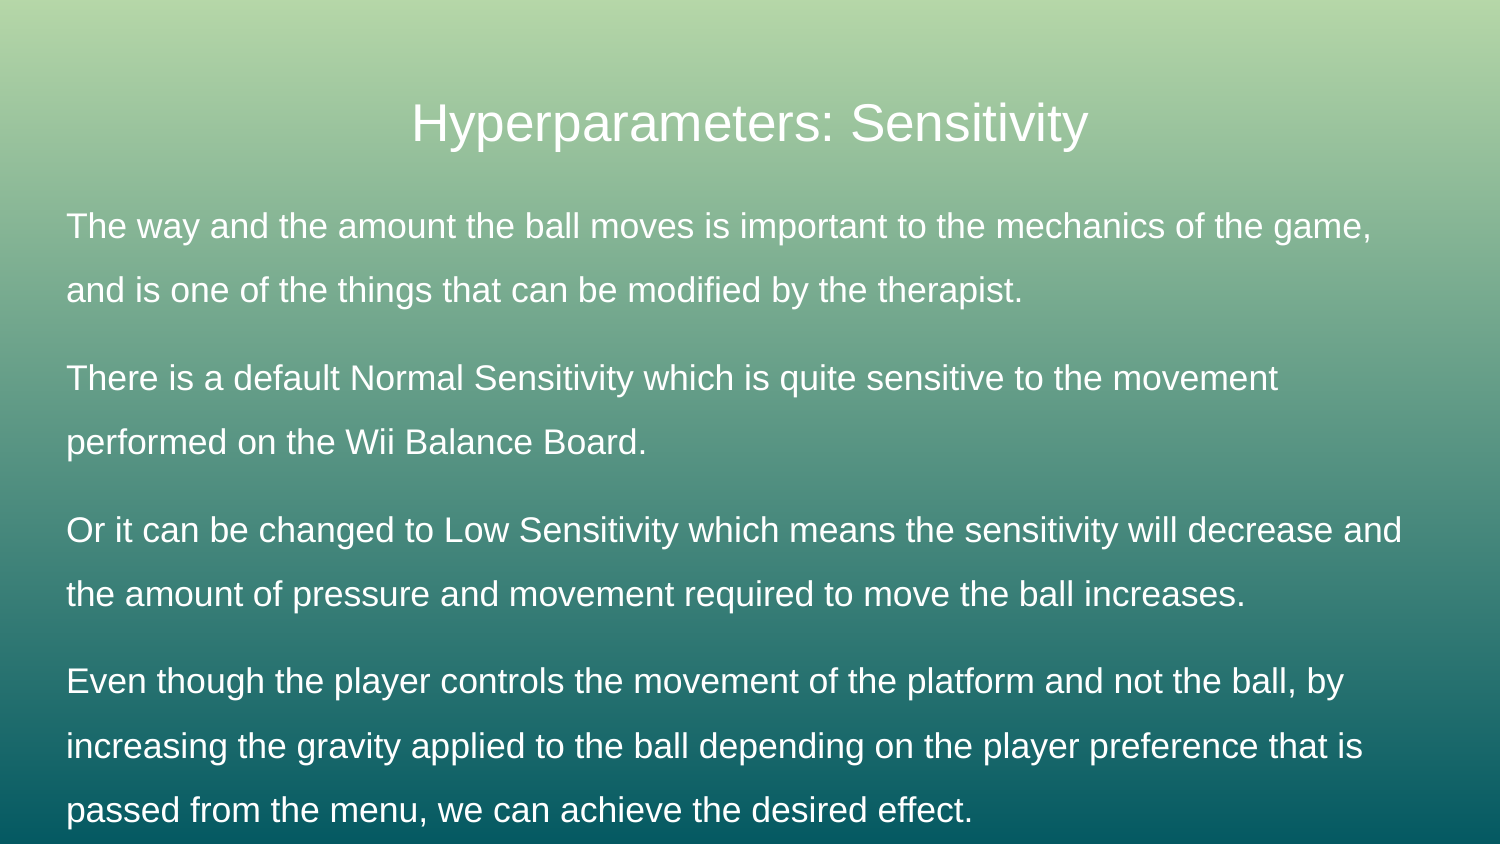

# Hyperparameters: Sensitivity
The way and the amount the ball moves is important to the mechanics of the game, and is one of the things that can be modified by the therapist.
There is a default Normal Sensitivity which is quite sensitive to the movement performed on the Wii Balance Board.
Or it can be changed to Low Sensitivity which means the sensitivity will decrease and the amount of pressure and movement required to move the ball increases.
Even though the player controls the movement of the platform and not the ball, by increasing the gravity applied to the ball depending on the player preference that is passed from the menu, we can achieve the desired effect.